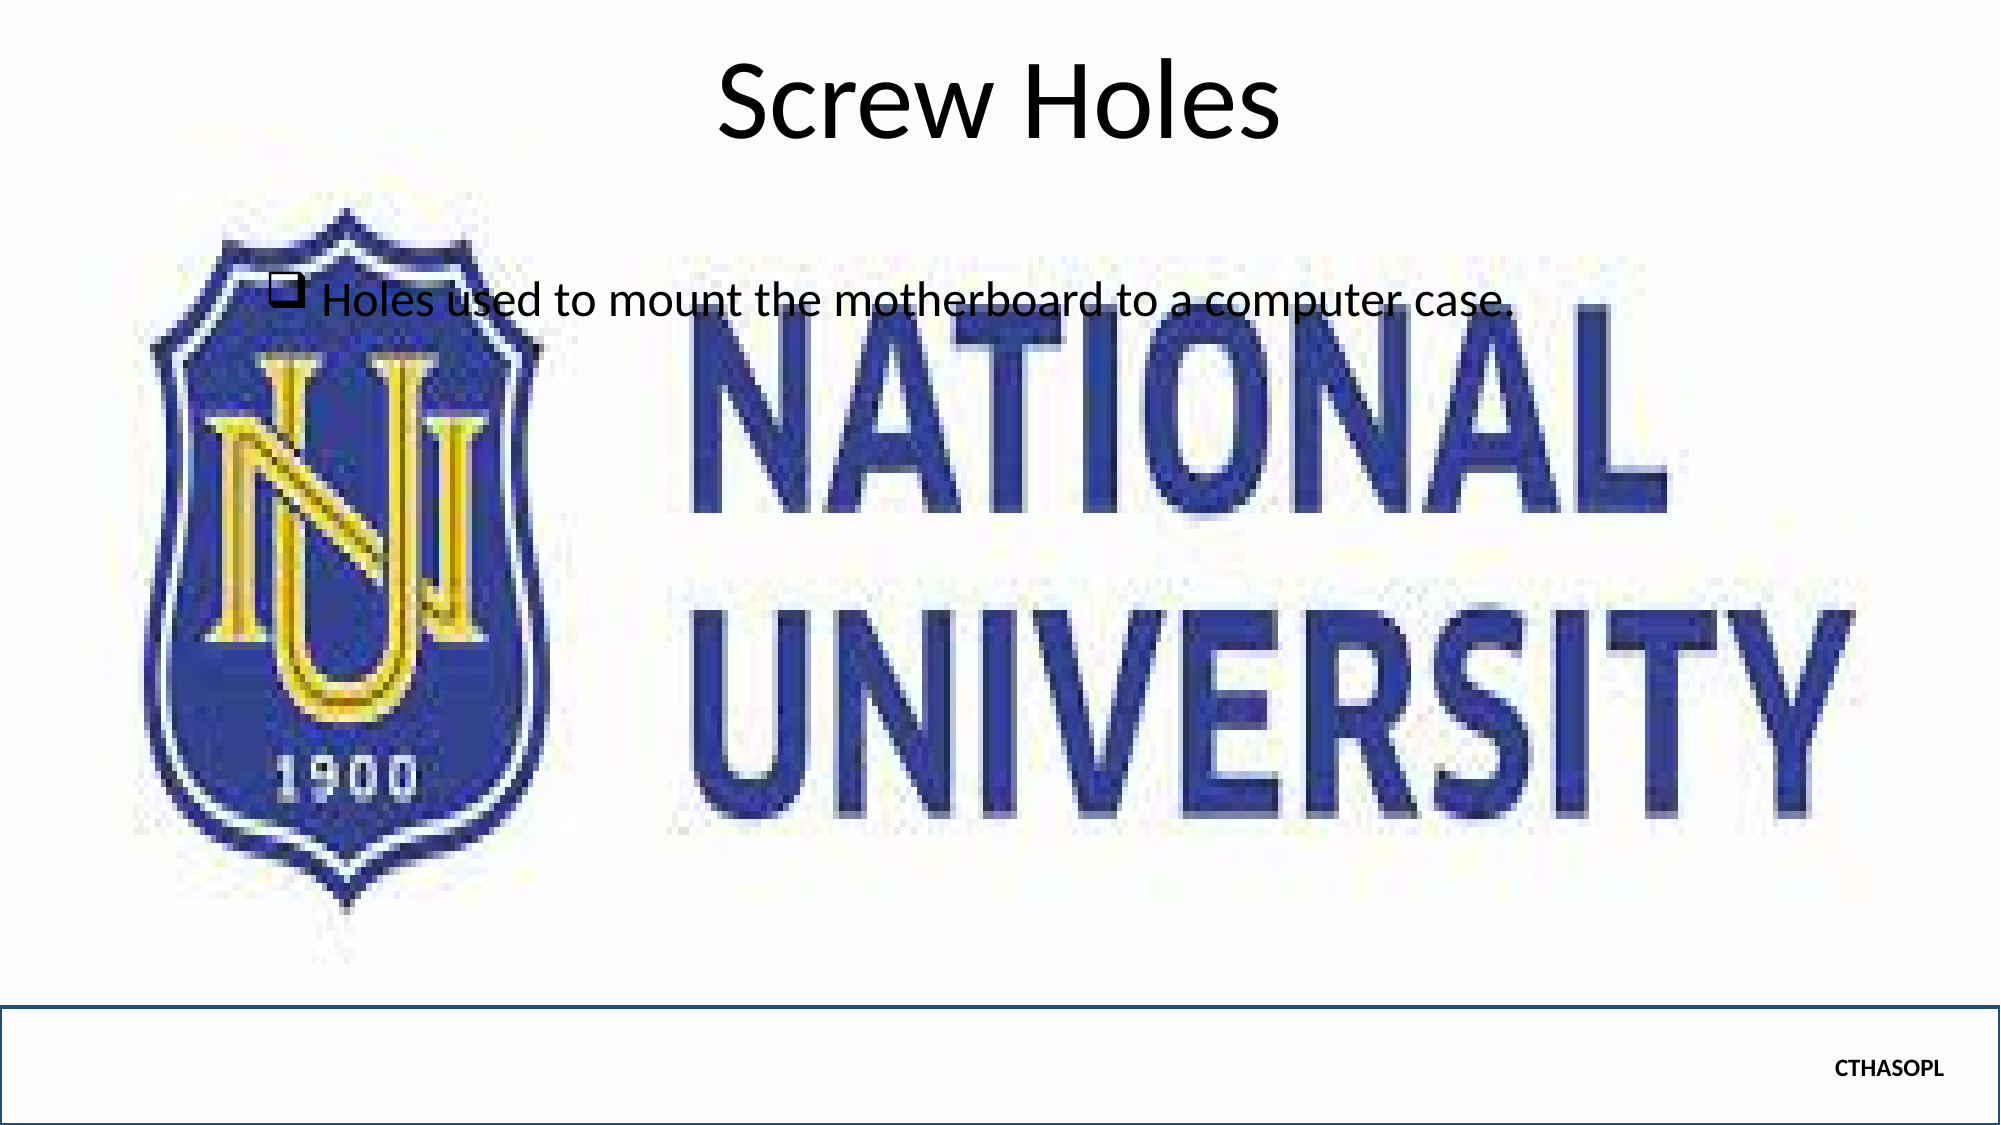

# Screw Holes
Holes used to mount the motherboard to a computer case.
CTHASOPL